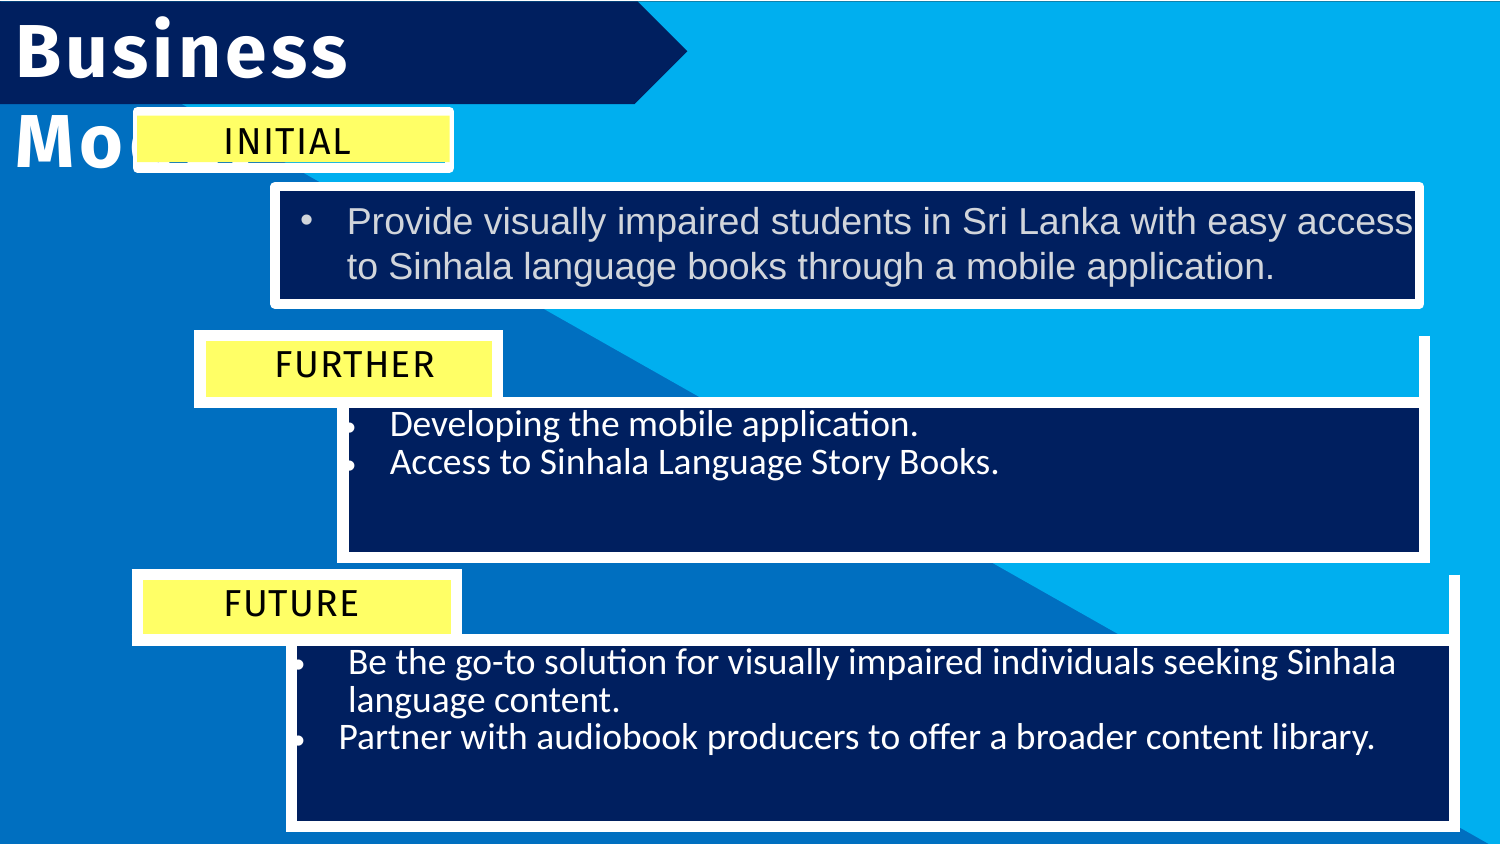

# Business Model

INITIAL

Provide visually impaired students in Sri Lanka with easy access to Sinhala language books through a mobile application.

| FURTHER |  |  |
| --- | --- | --- |
|  | Developing the mobile application. Access to Sinhala Language Story Books. |  |
| FUTURE |  |  |
| --- | --- | --- |
|  | Be the go-to solution for visually impaired individuals seeking Sinhala language content. Partner with audiobook producers to offer a broader content library. |  |